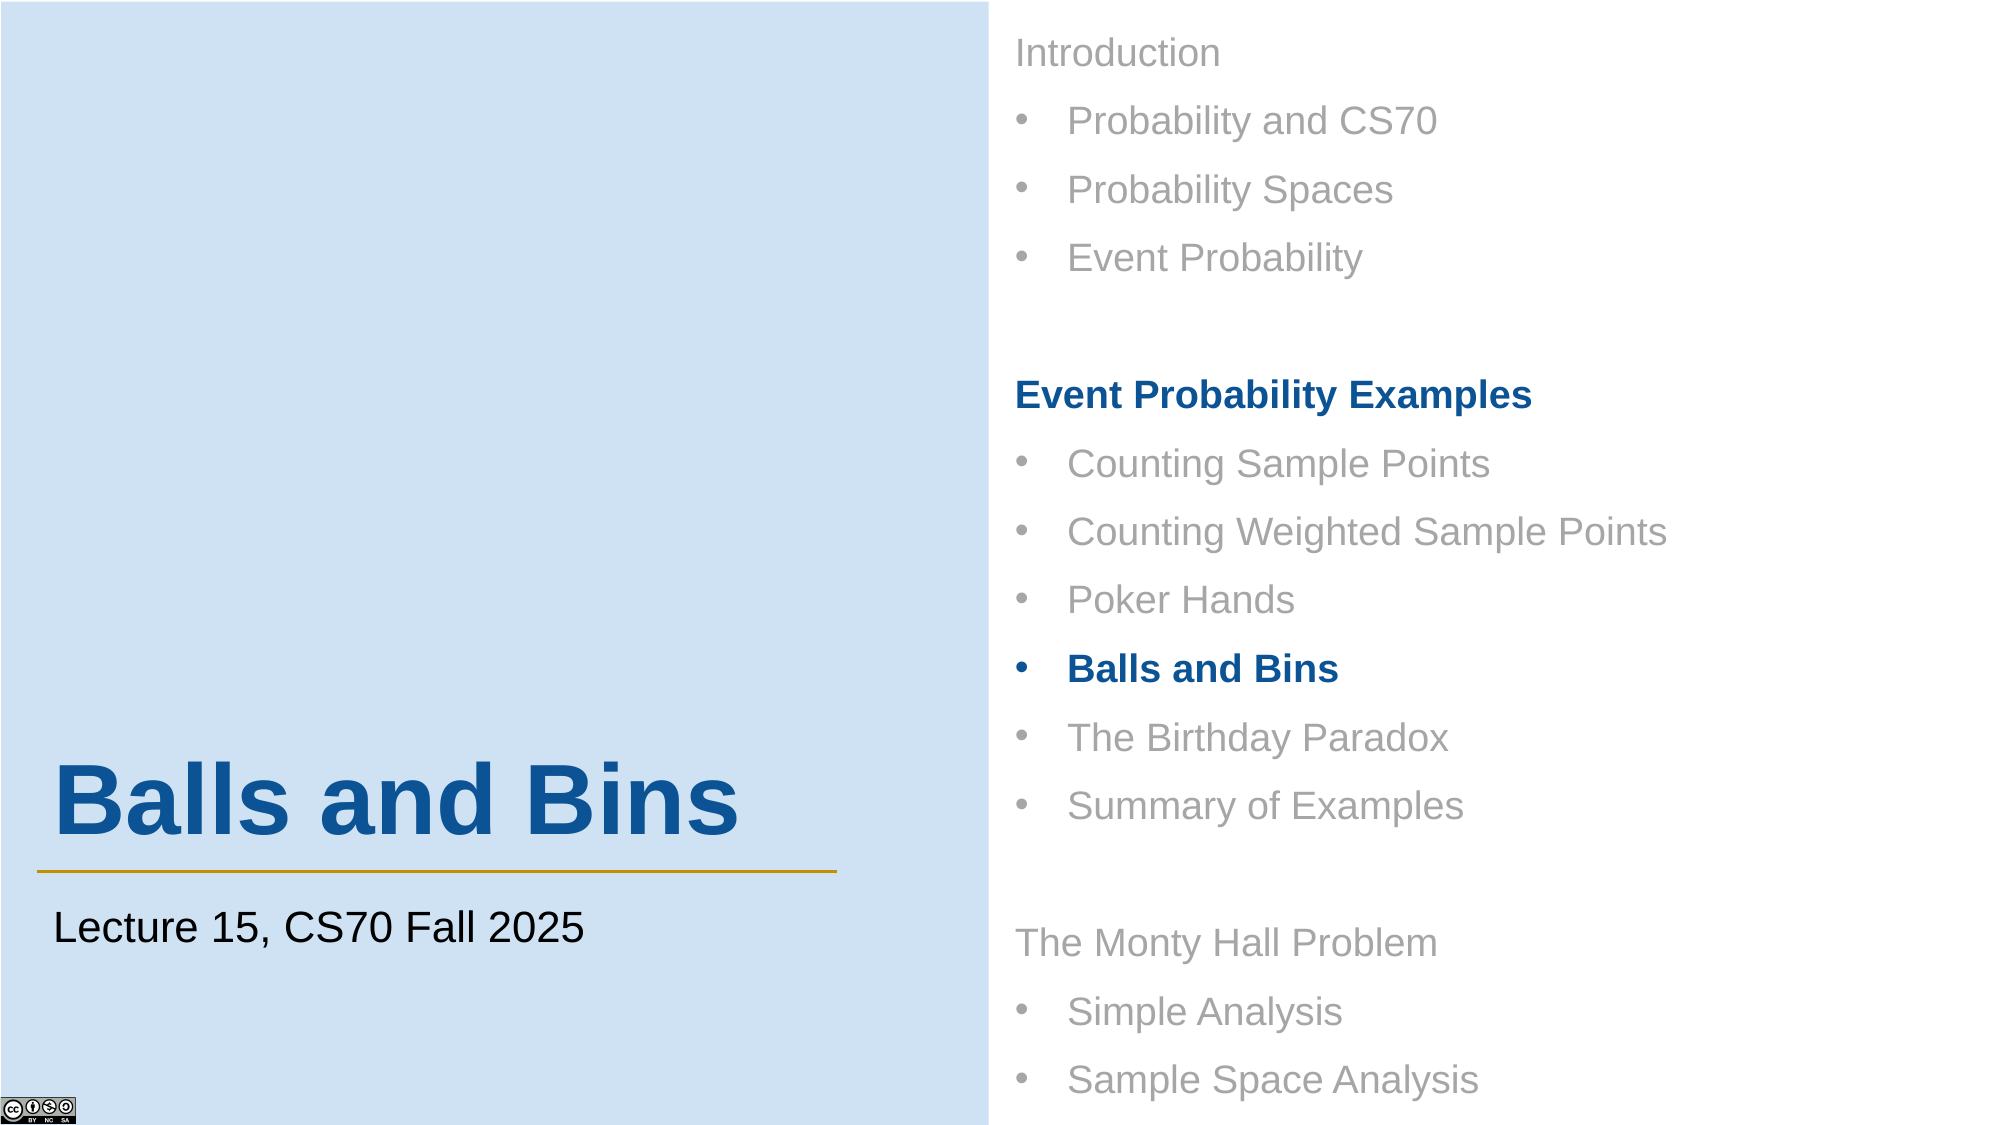

Introduction
Probability and CS70
Probability Spaces
Event Probability

Event Probability Examples
Counting Sample Points
Counting Weighted Sample Points
Poker Hands
Balls and Bins
The Birthday Paradox
Summary of Examples

The Monty Hall Problem
Simple Analysis
Sample Space Analysis

# Balls and Bins
Lecture 15, CS70 Fall 2025